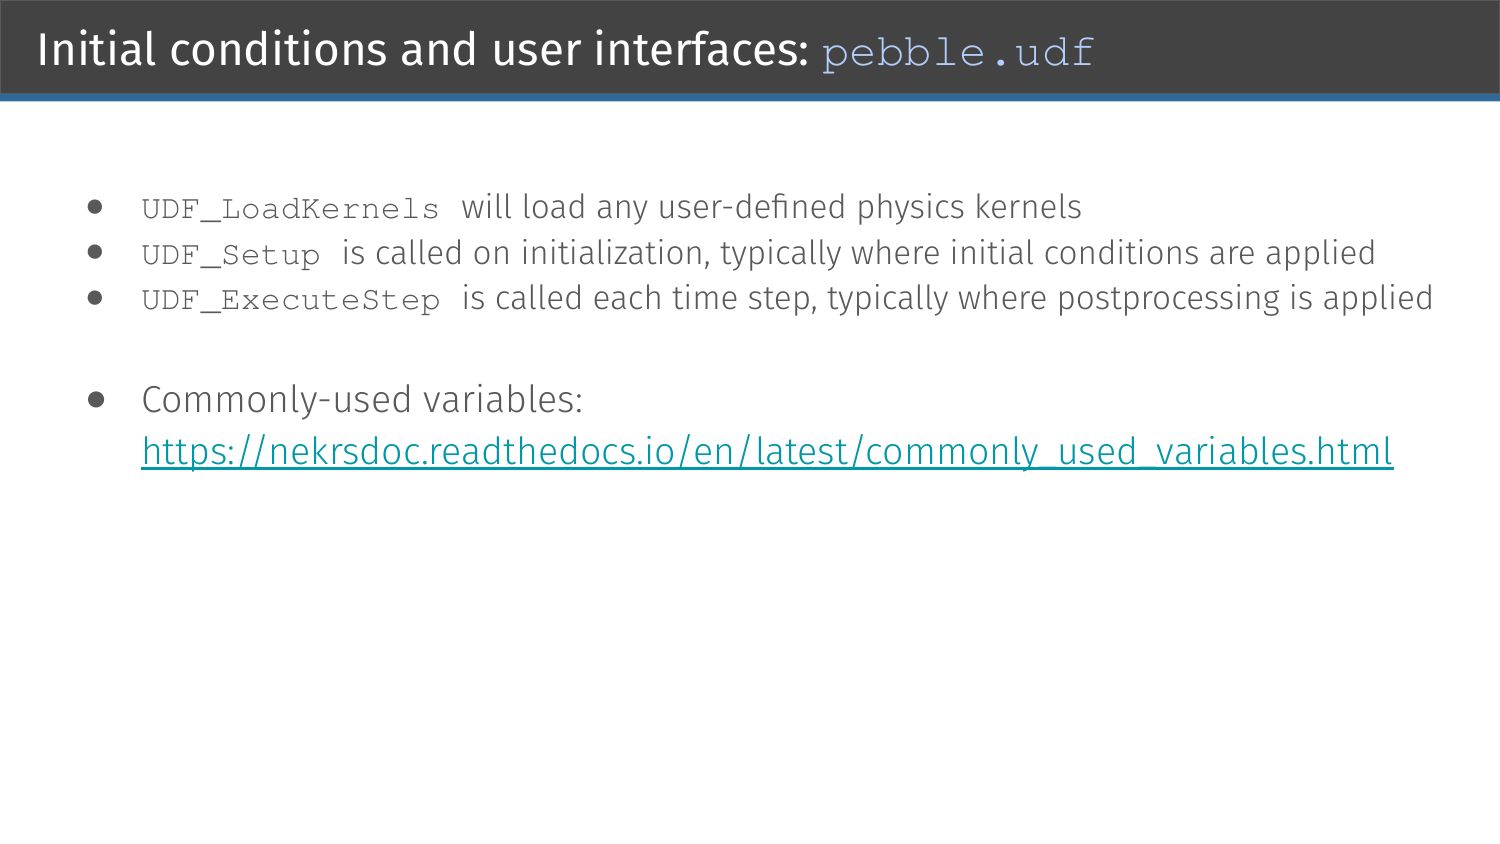

# Initial conditions and user interfaces: pebble.udf
UDF_LoadKernels will load any user-defined physics kernels
UDF_Setup is called on initialization, typically where initial conditions are applied
UDF_ExecuteStep is called each time step, typically where postprocessing is applied

Commonly-used variables: https://nekrsdoc.readthedocs.io/en/latest/commonly_used_variables.html